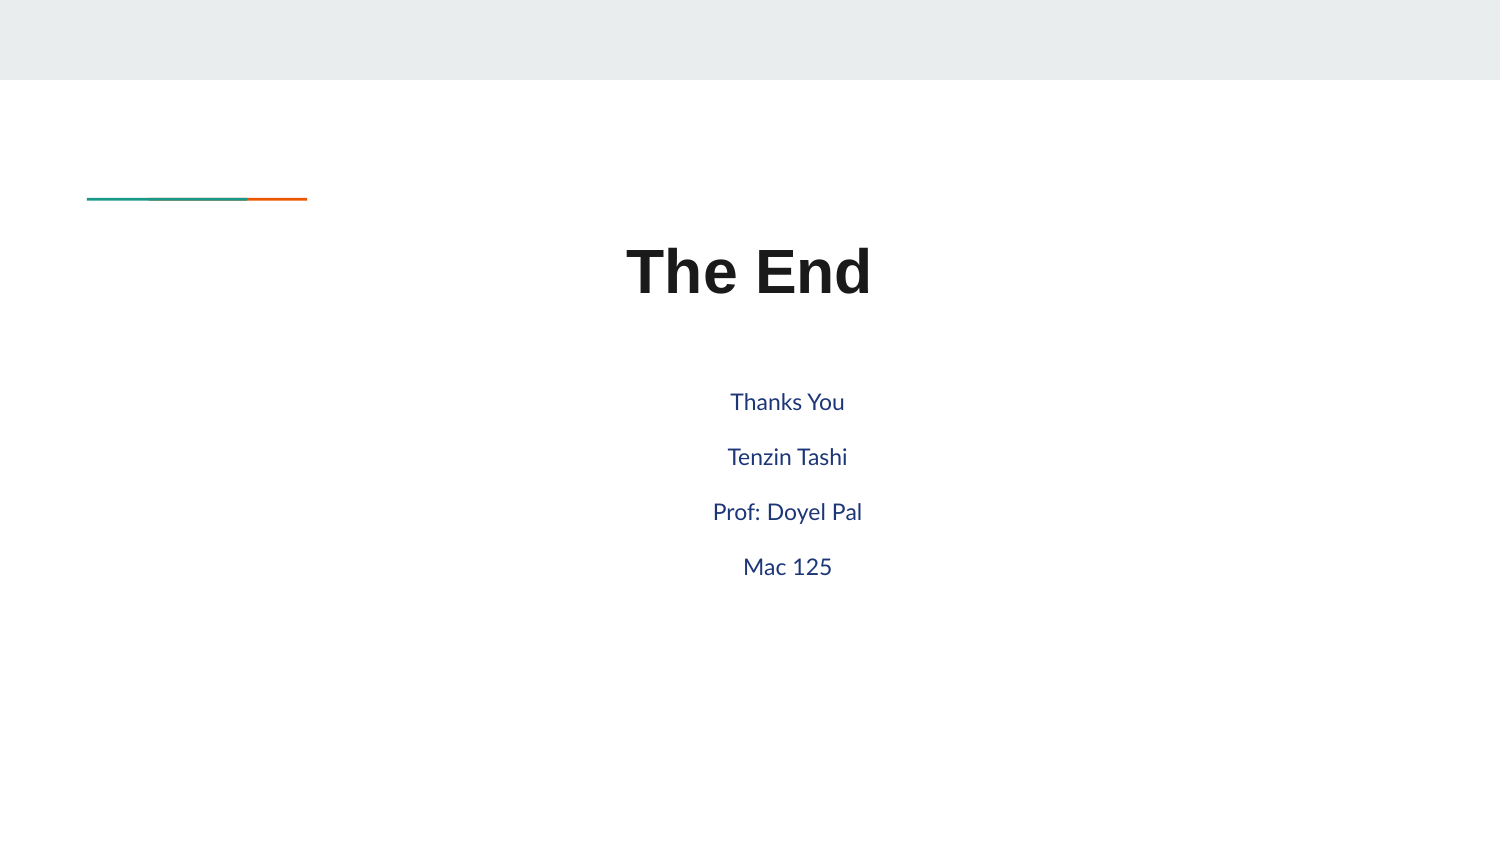

# The End

Thanks You
Tenzin Tashi
Prof: Doyel Pal
Mac 125